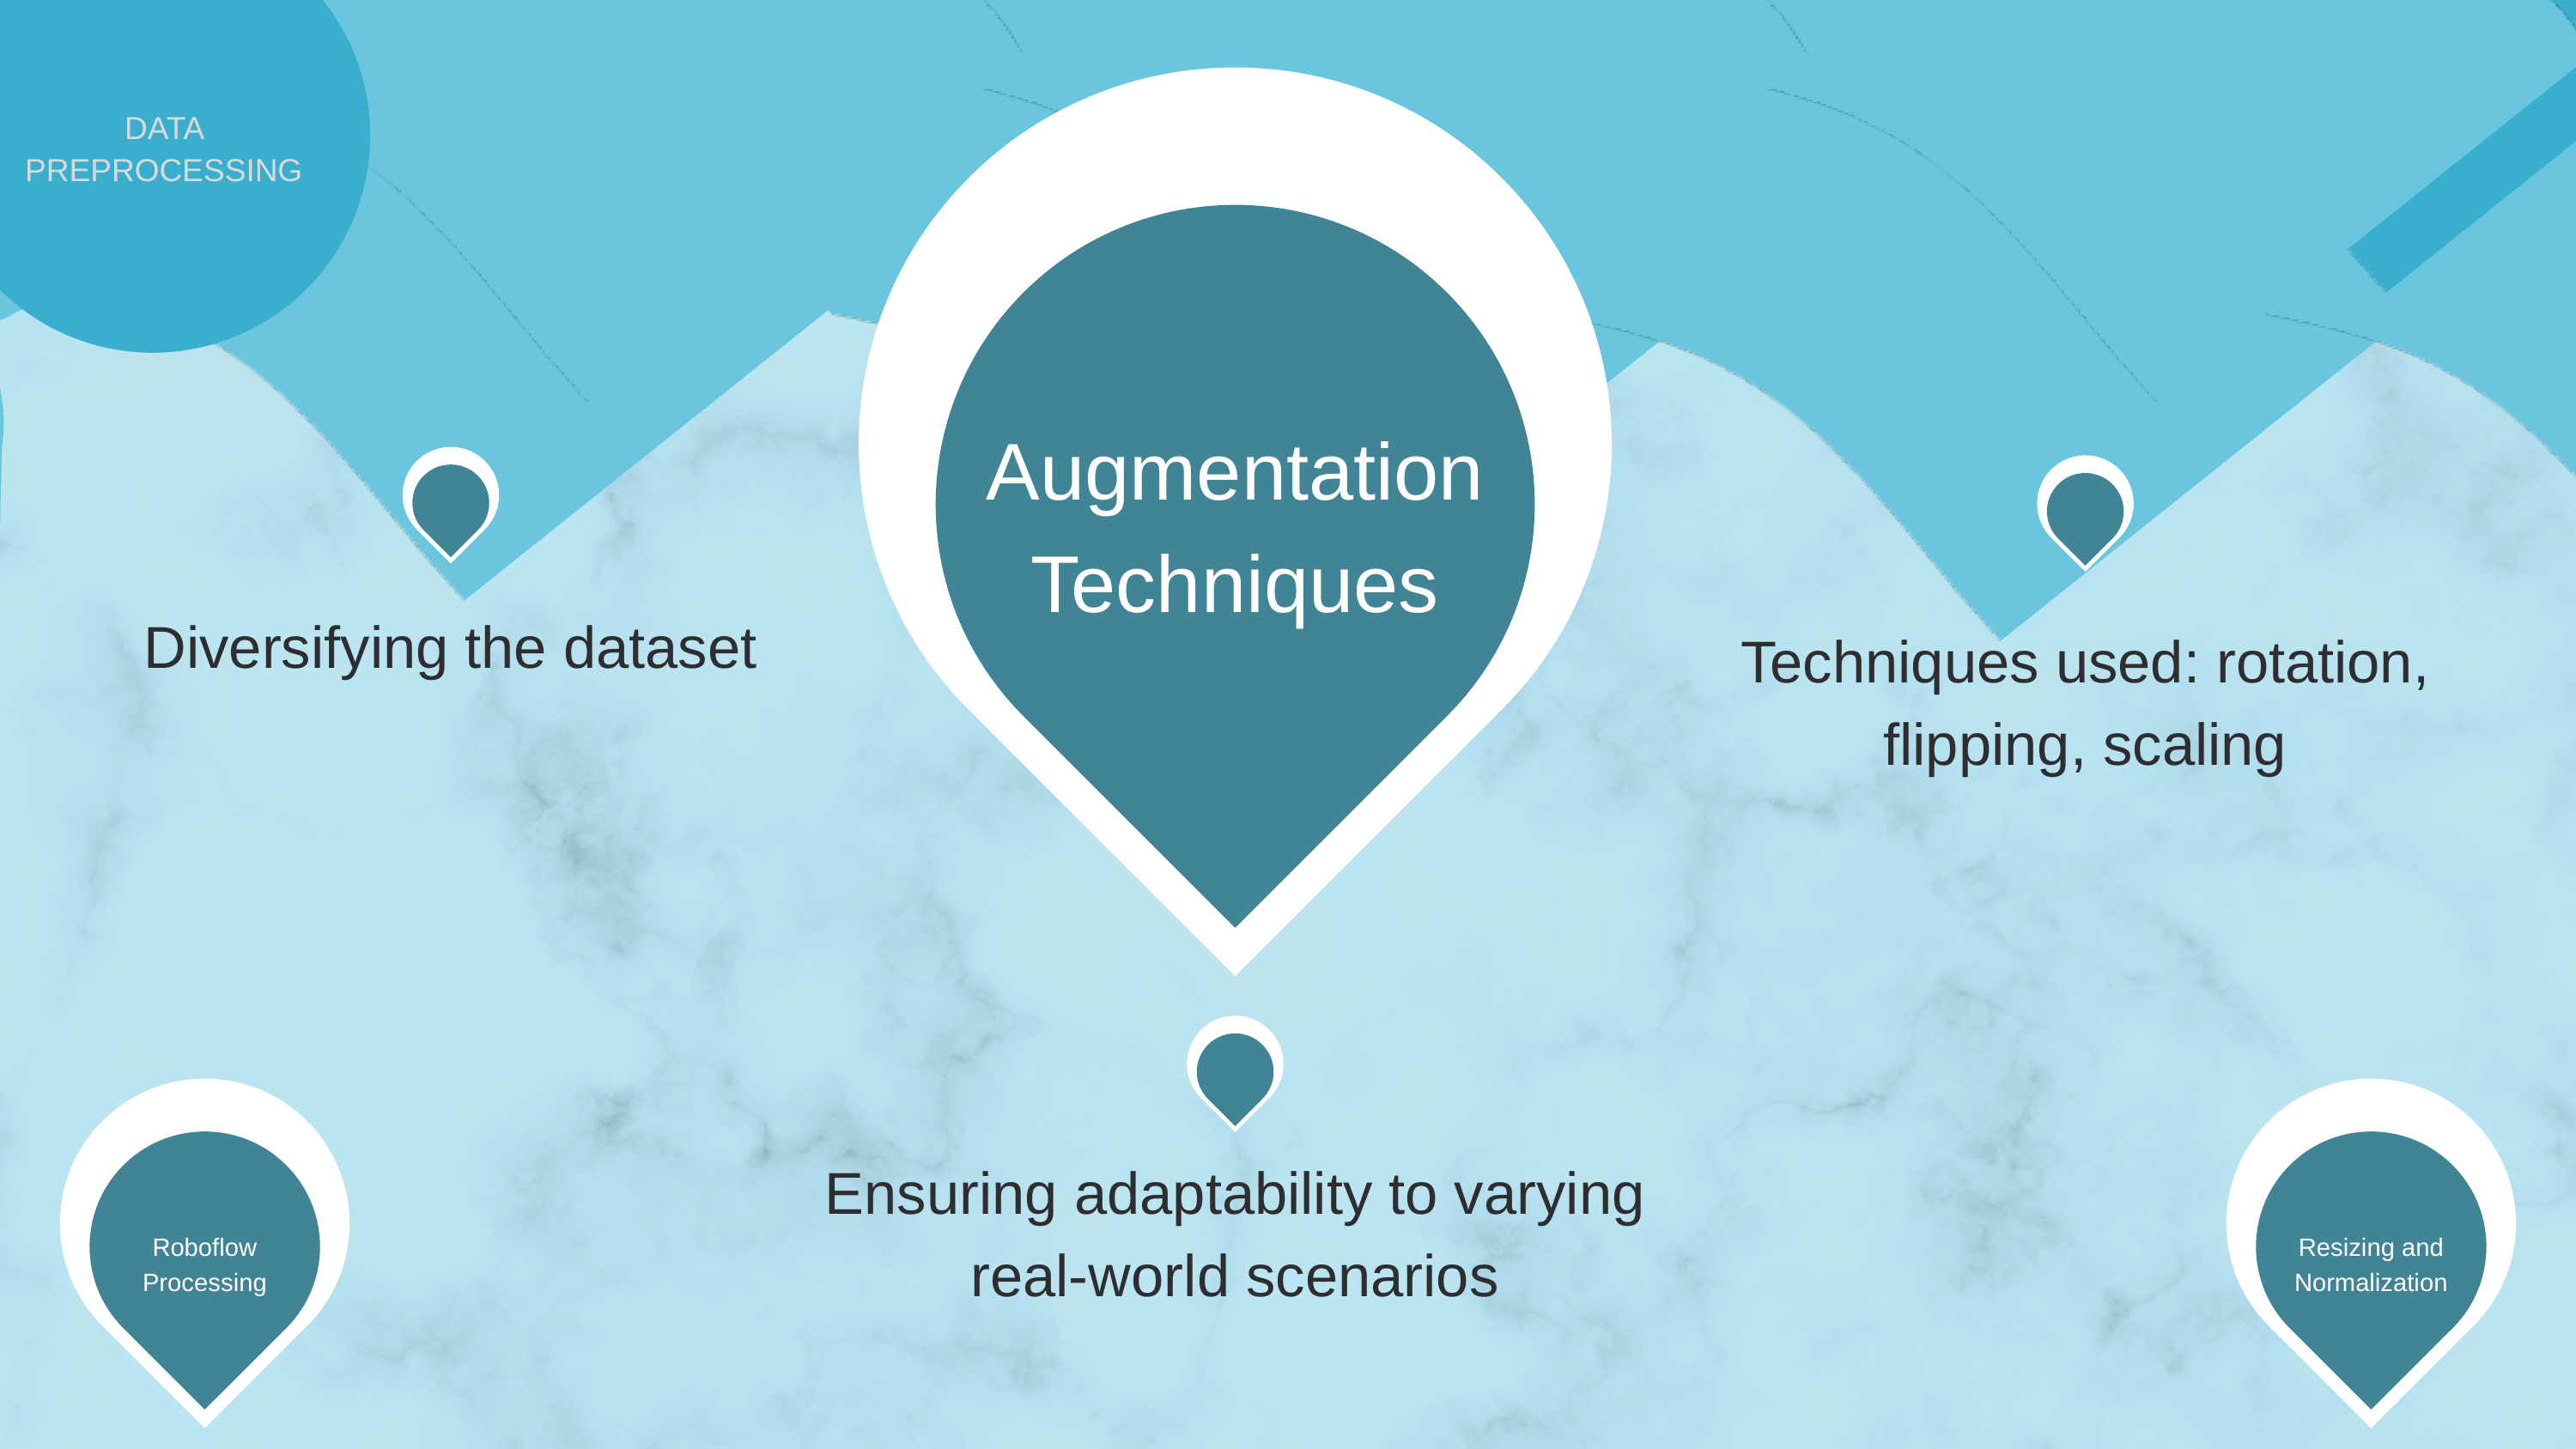

Augmentation Techniques

DATA PREPROCESSING

Diversifying the dataset

Techniques used: rotation, flipping, scaling

Roboflow Processing

Resizing and Normalization
Ensuring adaptability to varying real-world scenarios